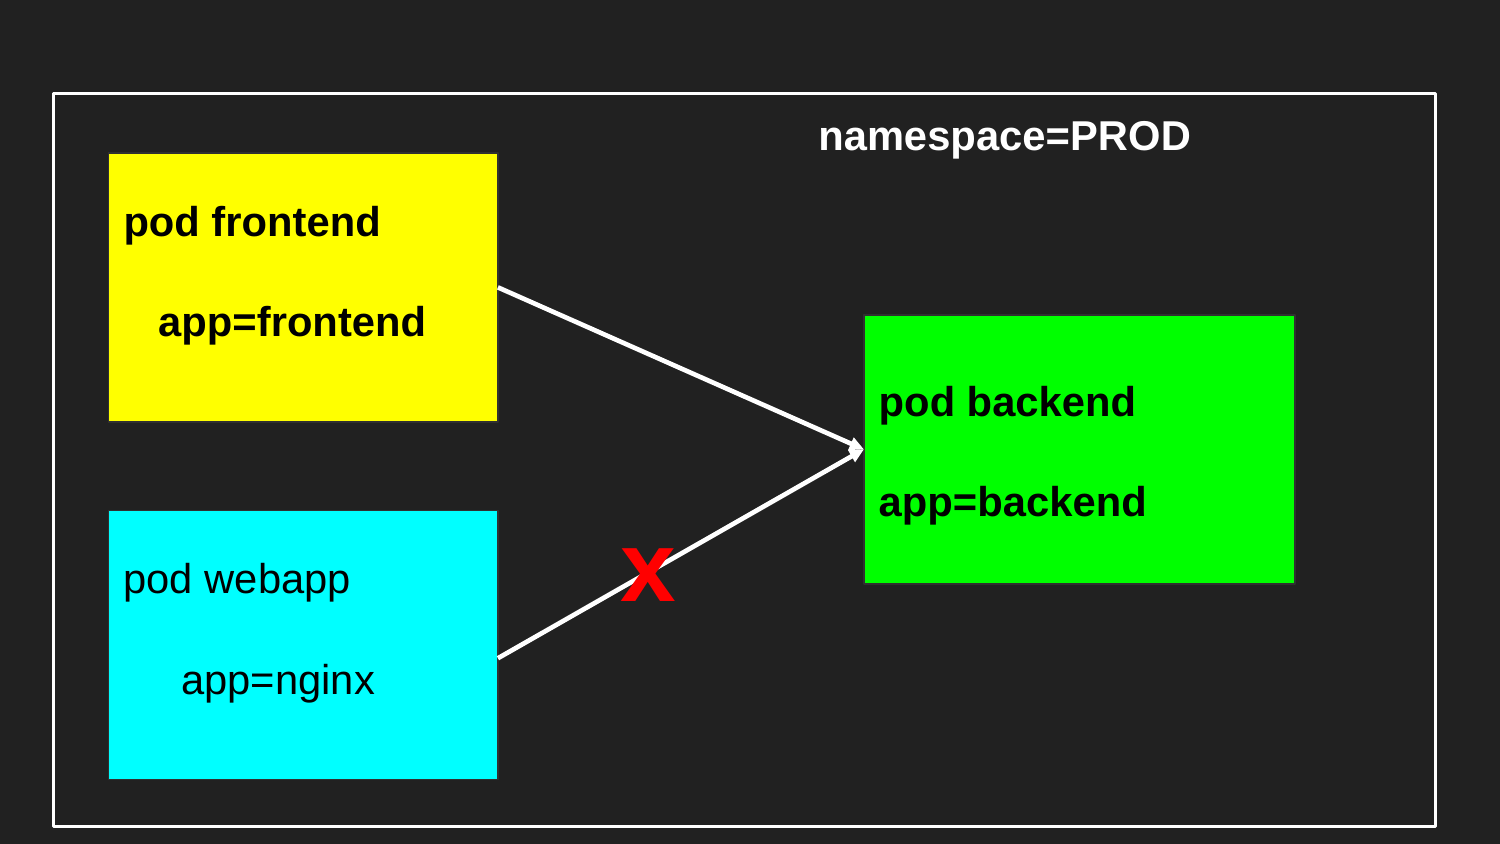

namespace=PROD
pod frontend

   app=frontend

pod backend

app=backend
x
pod webapp

     app=nginx